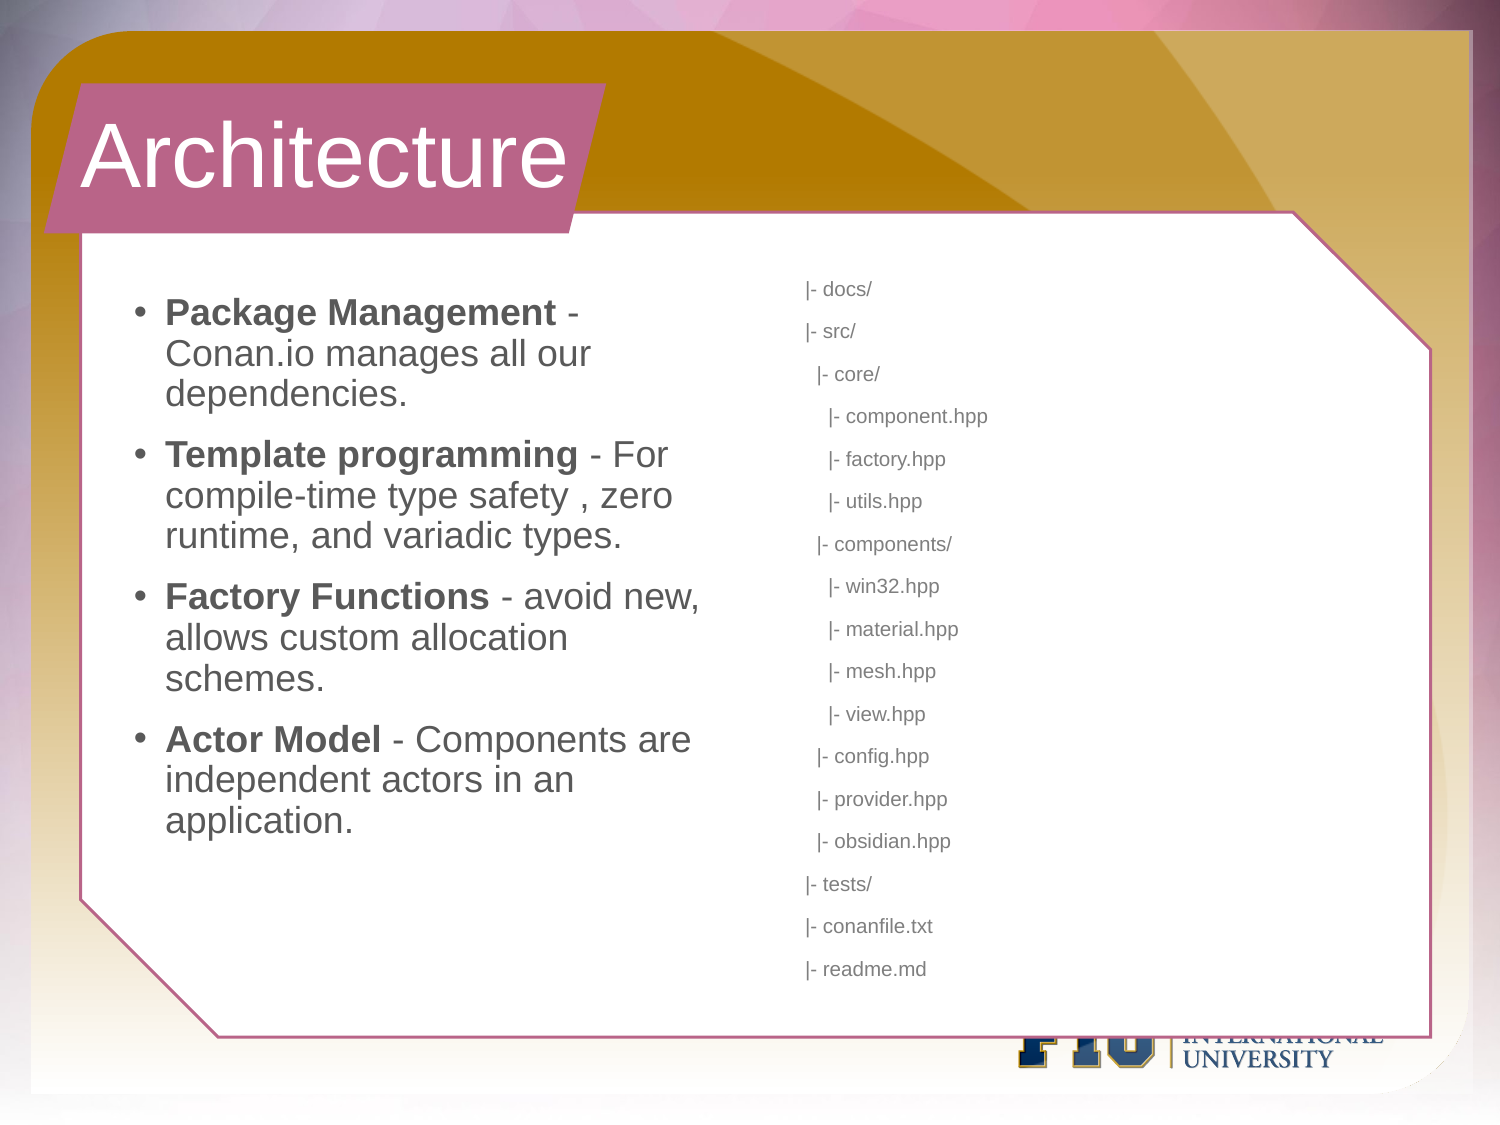

# Architecture

|- docs/
|- src/
  |- core/
    |- component.hpp
    |- factory.hpp
    |- utils.hpp
  |- components/
    |- win32.hpp
    |- material.hpp
    |- mesh.hpp
    |- view.hpp
  |- config.hpp
  |- provider.hpp
  |- obsidian.hpp
|- tests/
|- conanfile.txt
|- readme.md
Package Management - Conan.io manages all our dependencies.
Template programming - For compile-time type safety , zero runtime, and variadic types.
Factory Functions - avoid new, allows custom allocation schemes.
Actor Model - Components are independent actors in an application.